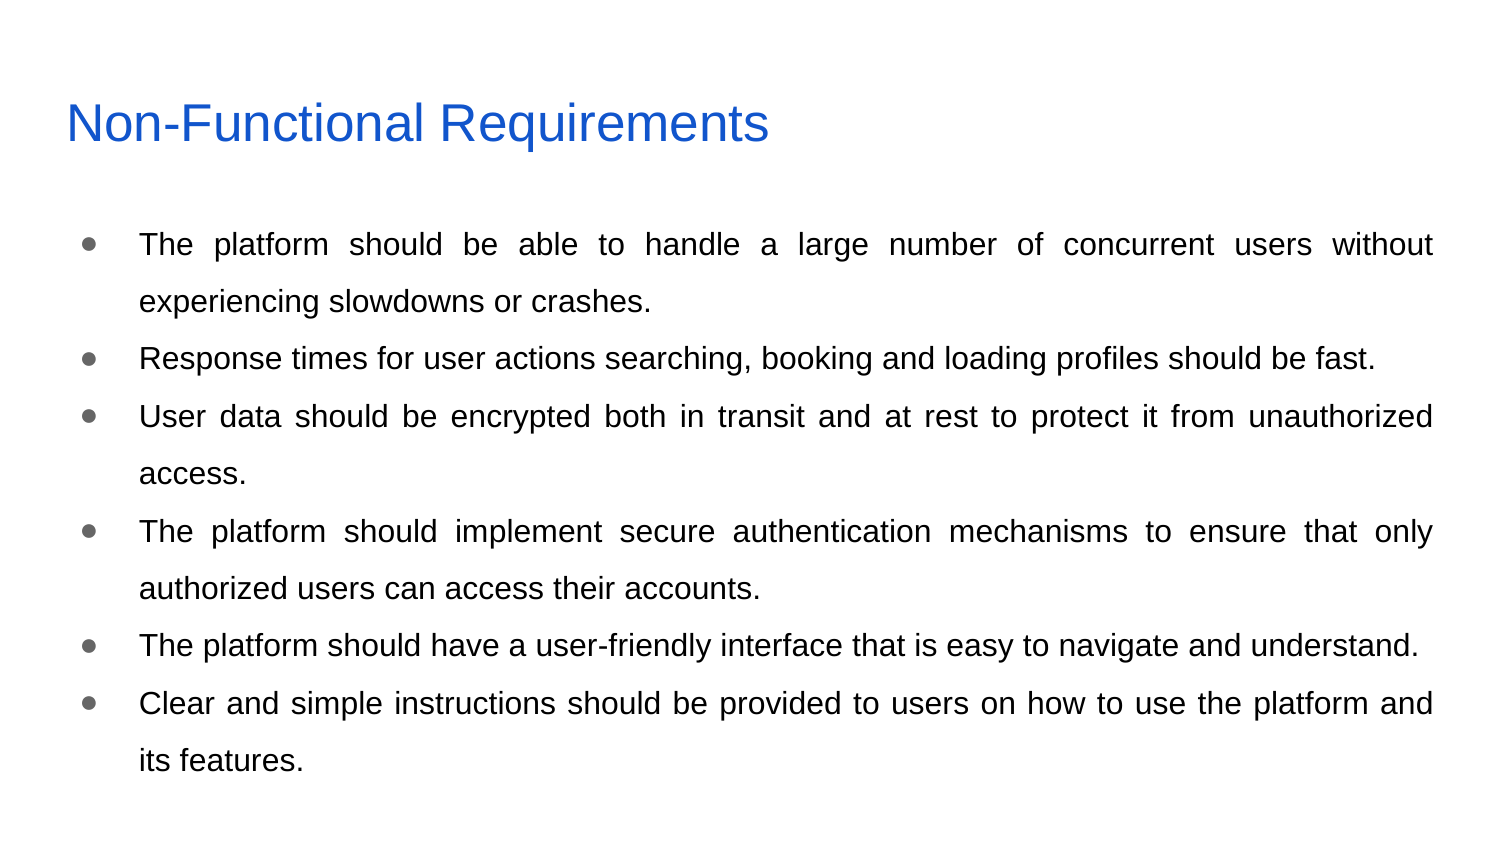

# Non-Functional Requirements
The platform should be able to handle a large number of concurrent users without experiencing slowdowns or crashes.
Response times for user actions searching, booking and loading profiles should be fast.
User data should be encrypted both in transit and at rest to protect it from unauthorized access.
The platform should implement secure authentication mechanisms to ensure that only authorized users can access their accounts.
The platform should have a user-friendly interface that is easy to navigate and understand.
Clear and simple instructions should be provided to users on how to use the platform and its features.